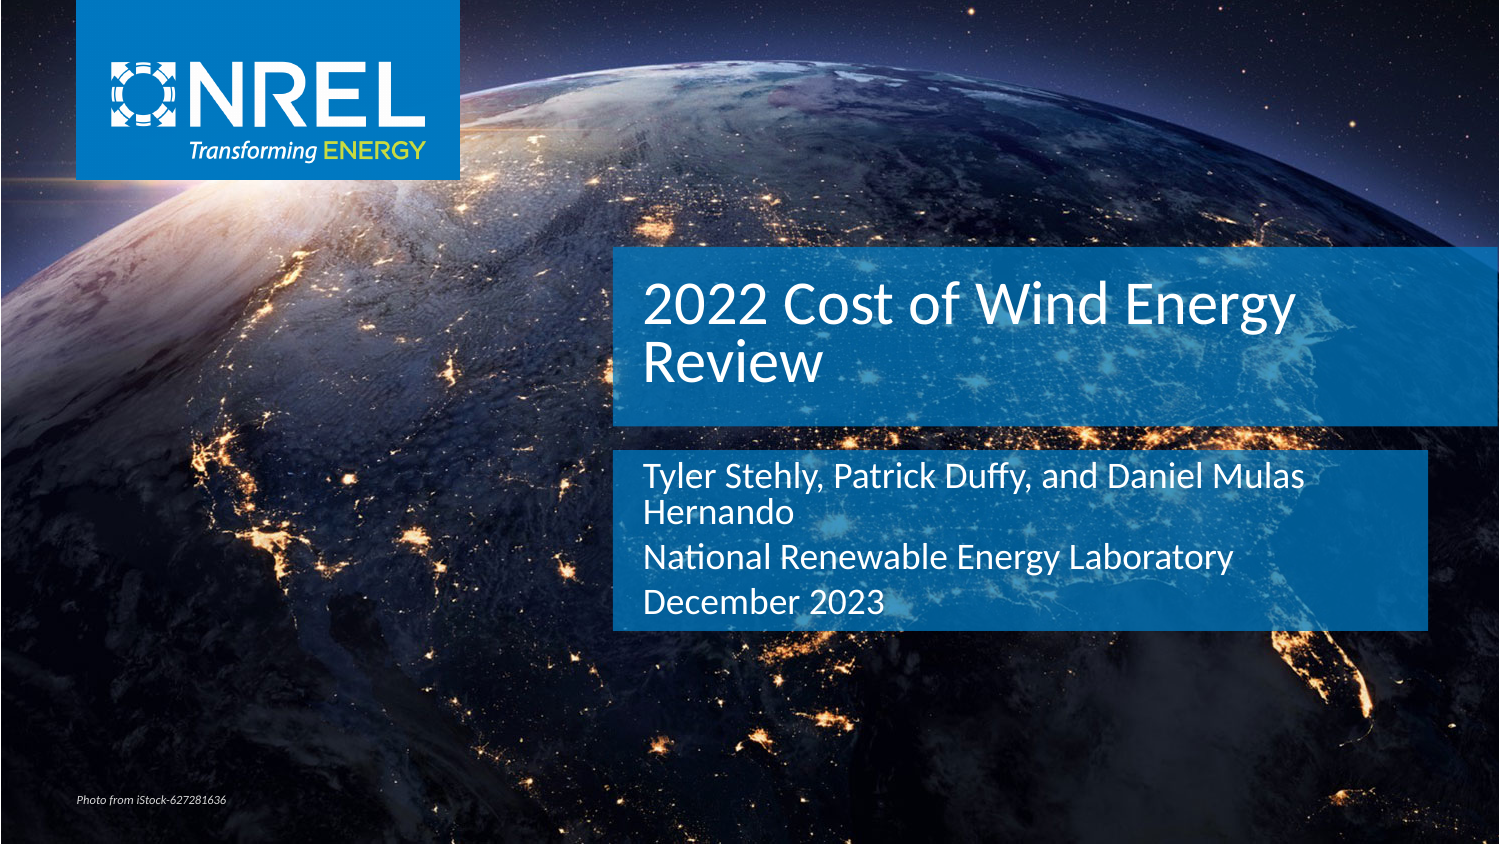

2022 Cost of Wind Energy Review
Tyler Stehly, Patrick Duffy, and Daniel Mulas Hernando
National Renewable Energy Laboratory
December 2023